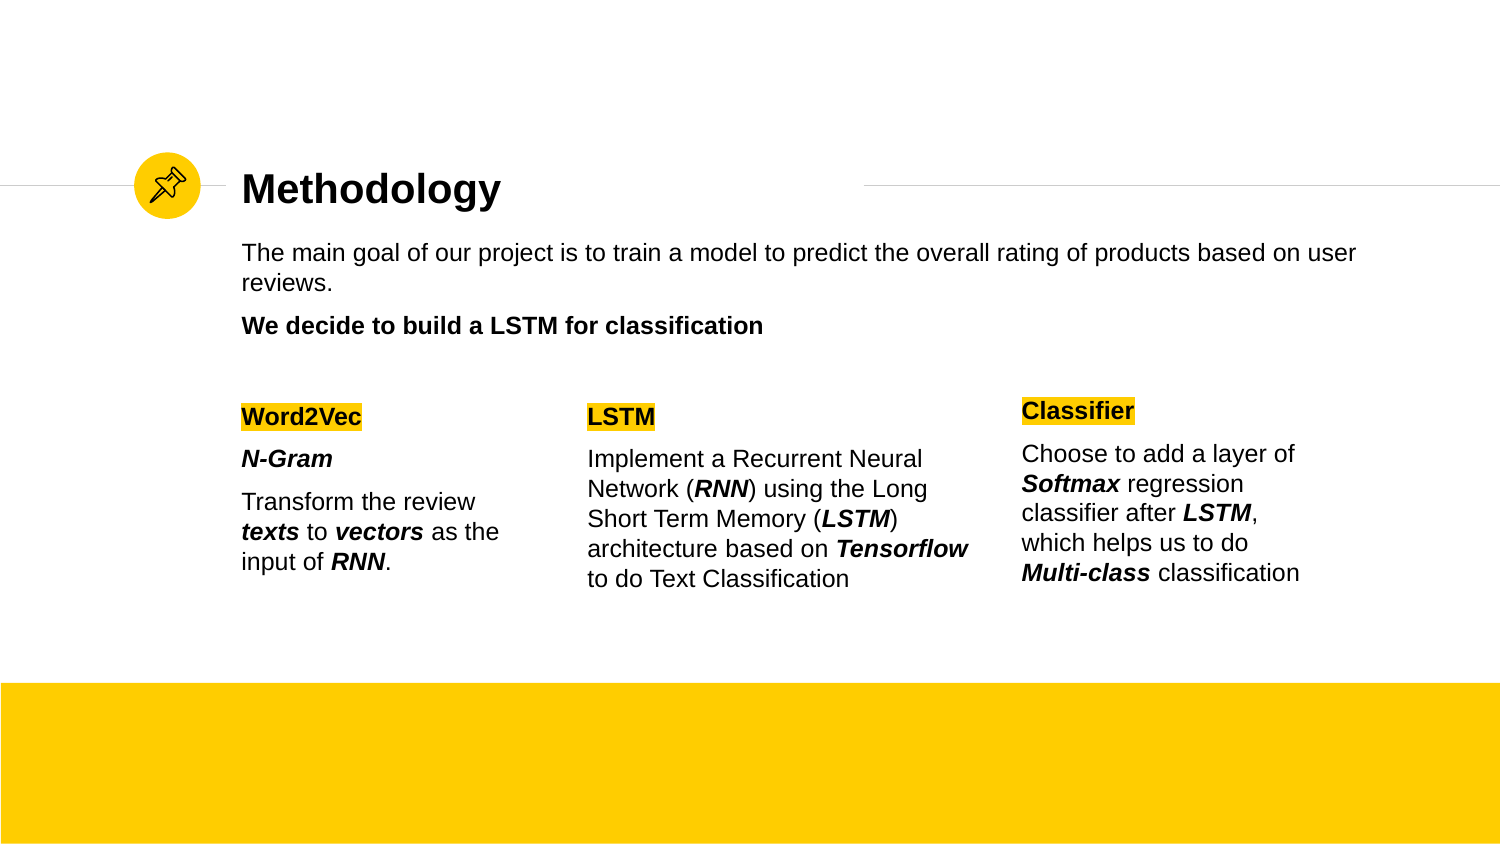

# Methodology

The main goal of our project is to train a model to predict the overall rating of products based on user reviews.
We decide to build a LSTM for classification
Classifier
Choose to add a layer of Softmax regression classifier after LSTM, which helps us to do Multi-class classification
Word2Vec
N-Gram
Transform the review texts to vectors as the input of RNN.
LSTM
Implement a Recurrent Neural Network (RNN) using the Long Short Term Memory (LSTM) architecture based on Tensorflow to do Text Classification